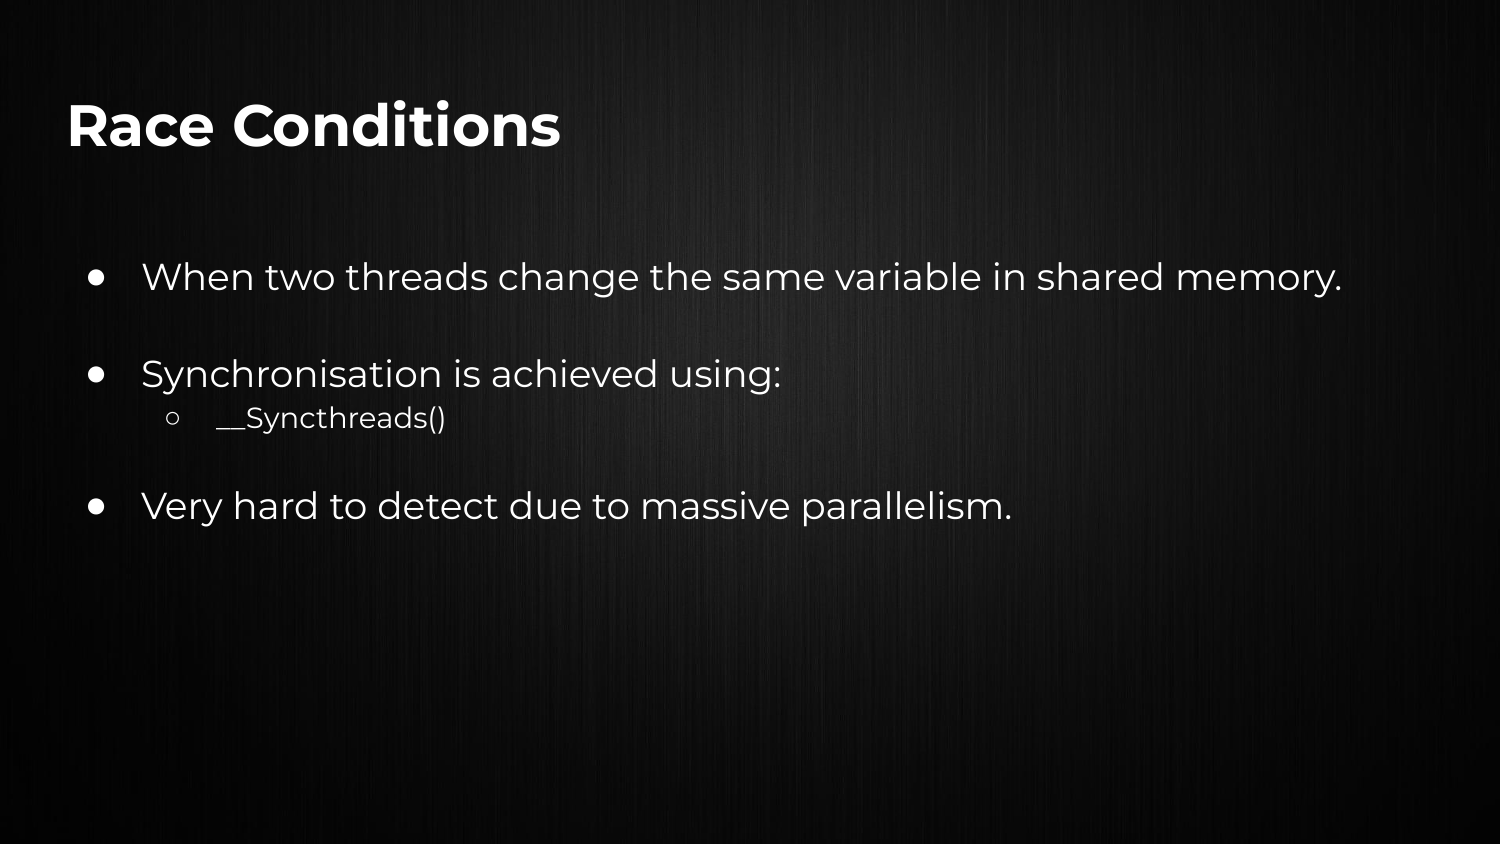

# Race Conditions
When two threads change the same variable in shared memory.
Synchronisation is achieved using:
__Syncthreads()
Very hard to detect due to massive parallelism.